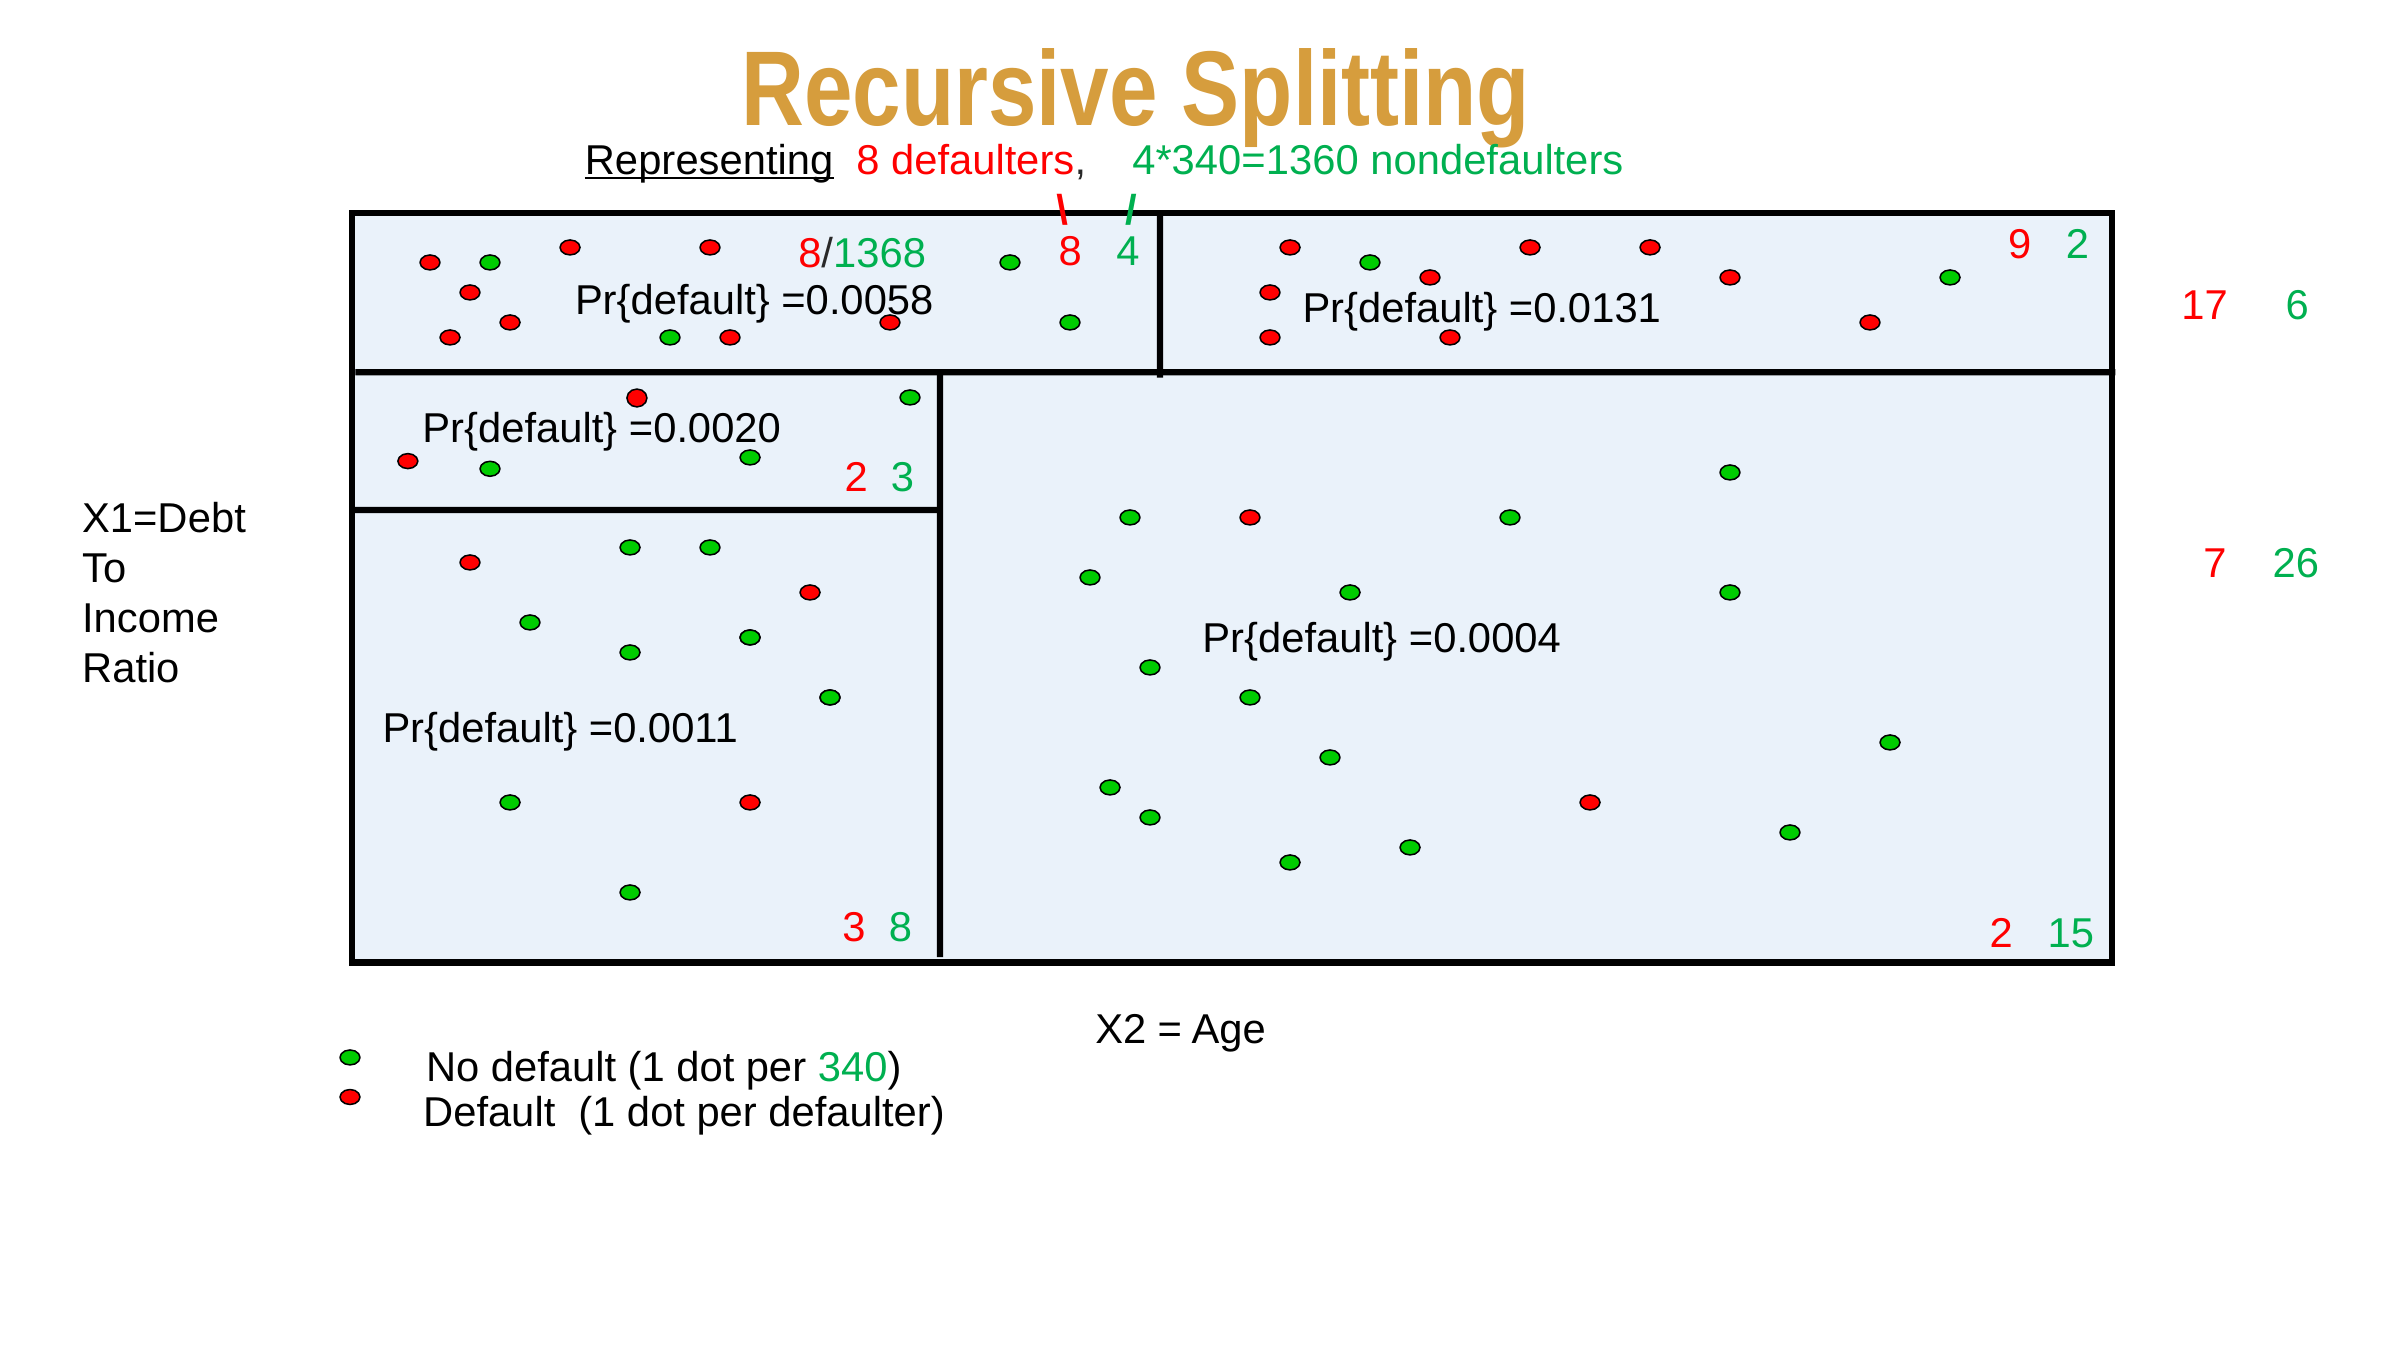

# Recursive Splitting
Representing  8 defaulters,    4*340=1360 nondefaulters
                                         \     /
9   2

8   4
8/1368

Pr{default} =0.0058
Pr{default} =0.0131

17     6

Pr{default} =0.0020

2  3

X1=Debt
To
Income
Ratio

7    26

Pr{default} =0.0004

Pr{default} =0.0011

3  8
2   15
X2 = Age
  No default (1 dot per 340)

Default  (1 dot per defaulter)